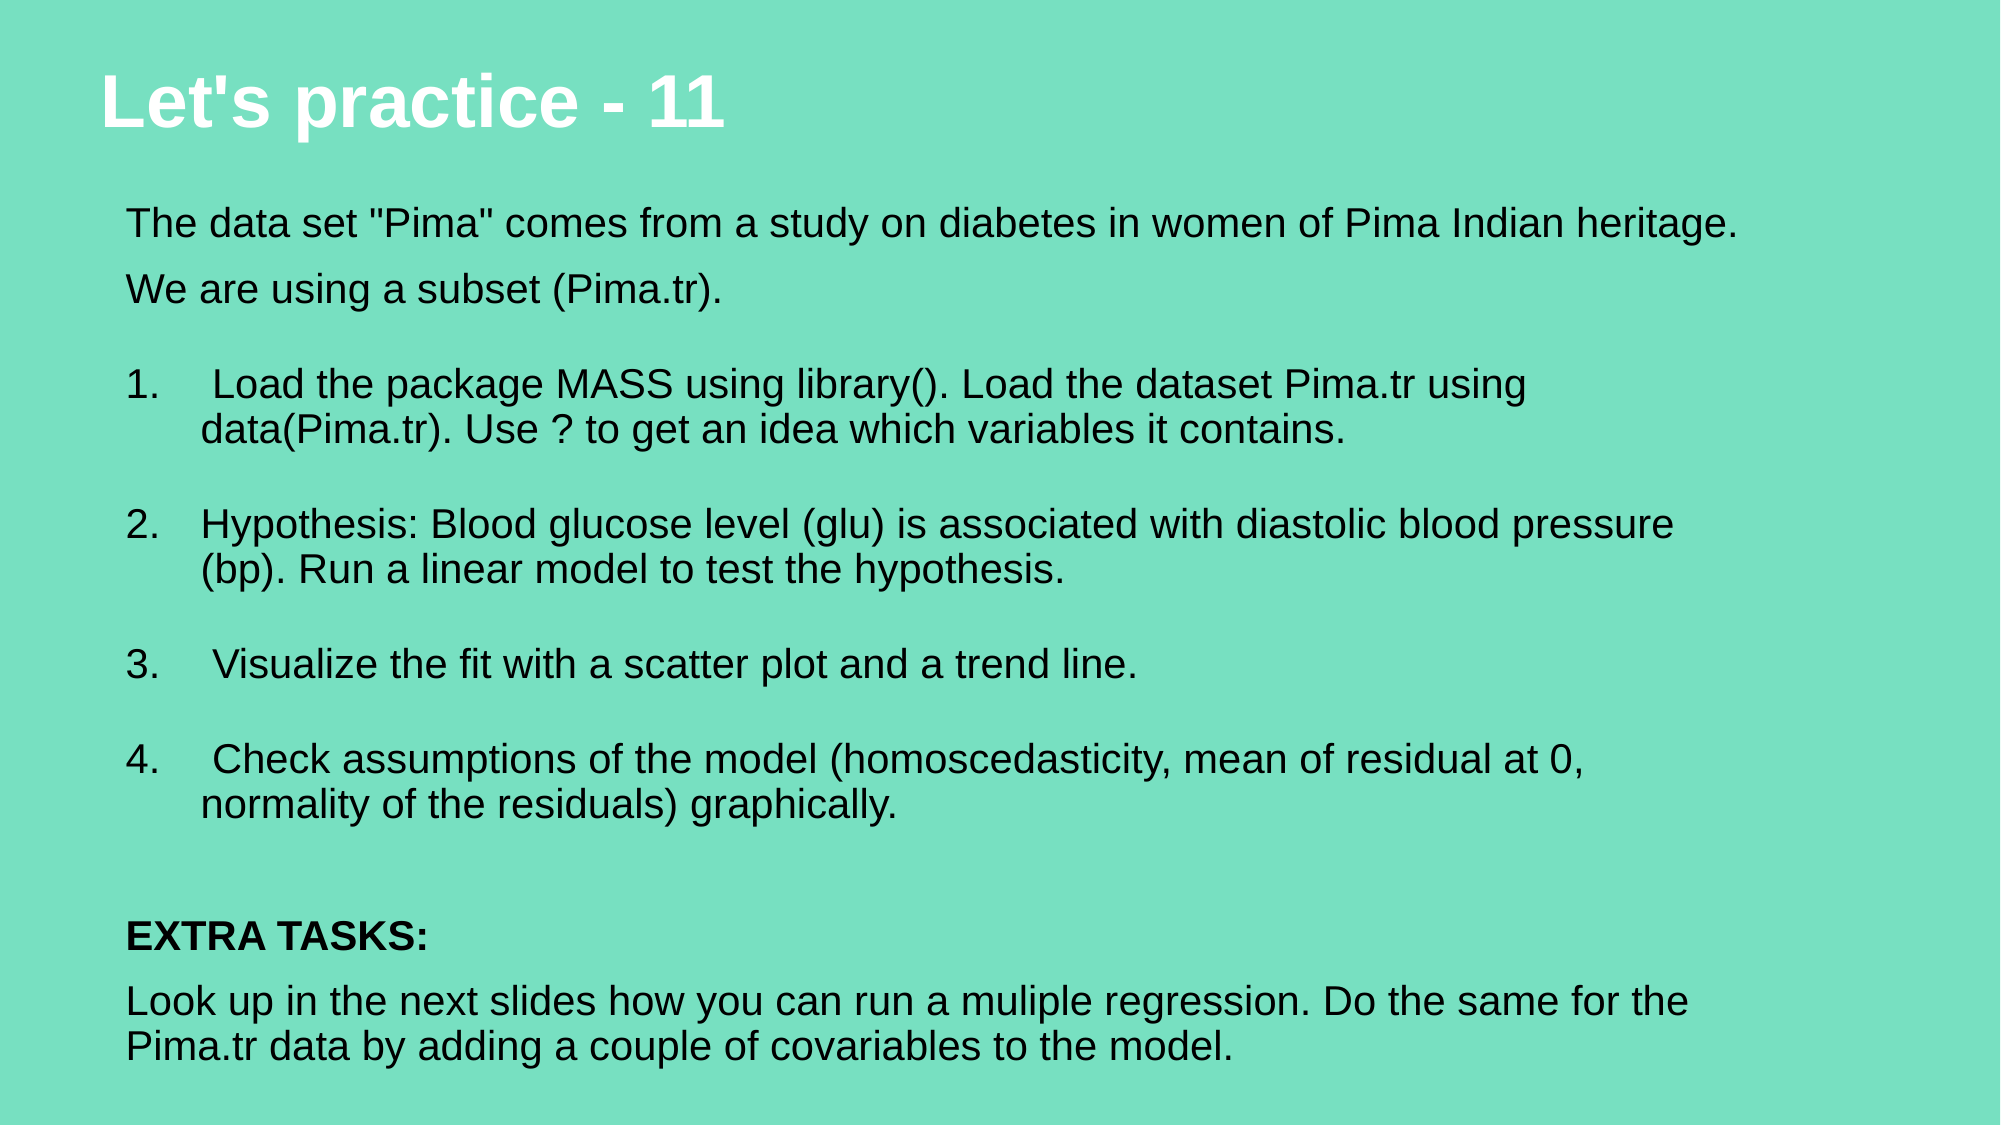

# Let's practice - 11
The data set "Pima" comes from a study on diabetes in women of Pima Indian heritage.
We are using a subset (Pima.tr).
 Load the package MASS using library(). Load the dataset Pima.tr using data(Pima.tr). Use ? to get an idea which variables it contains.
Hypothesis: Blood glucose level (glu) is associated with diastolic blood pressure (bp). Run a linear model to test the hypothesis.
 Visualize the fit with a scatter plot and a trend line.
 Check assumptions of the model (homoscedasticity, mean of residual at 0, normality of the residuals) graphically.

EXTRA TASKS:
Look up in the next slides how you can run a muliple regression. Do the same for the Pima.tr data by adding a couple of covariables to the model.